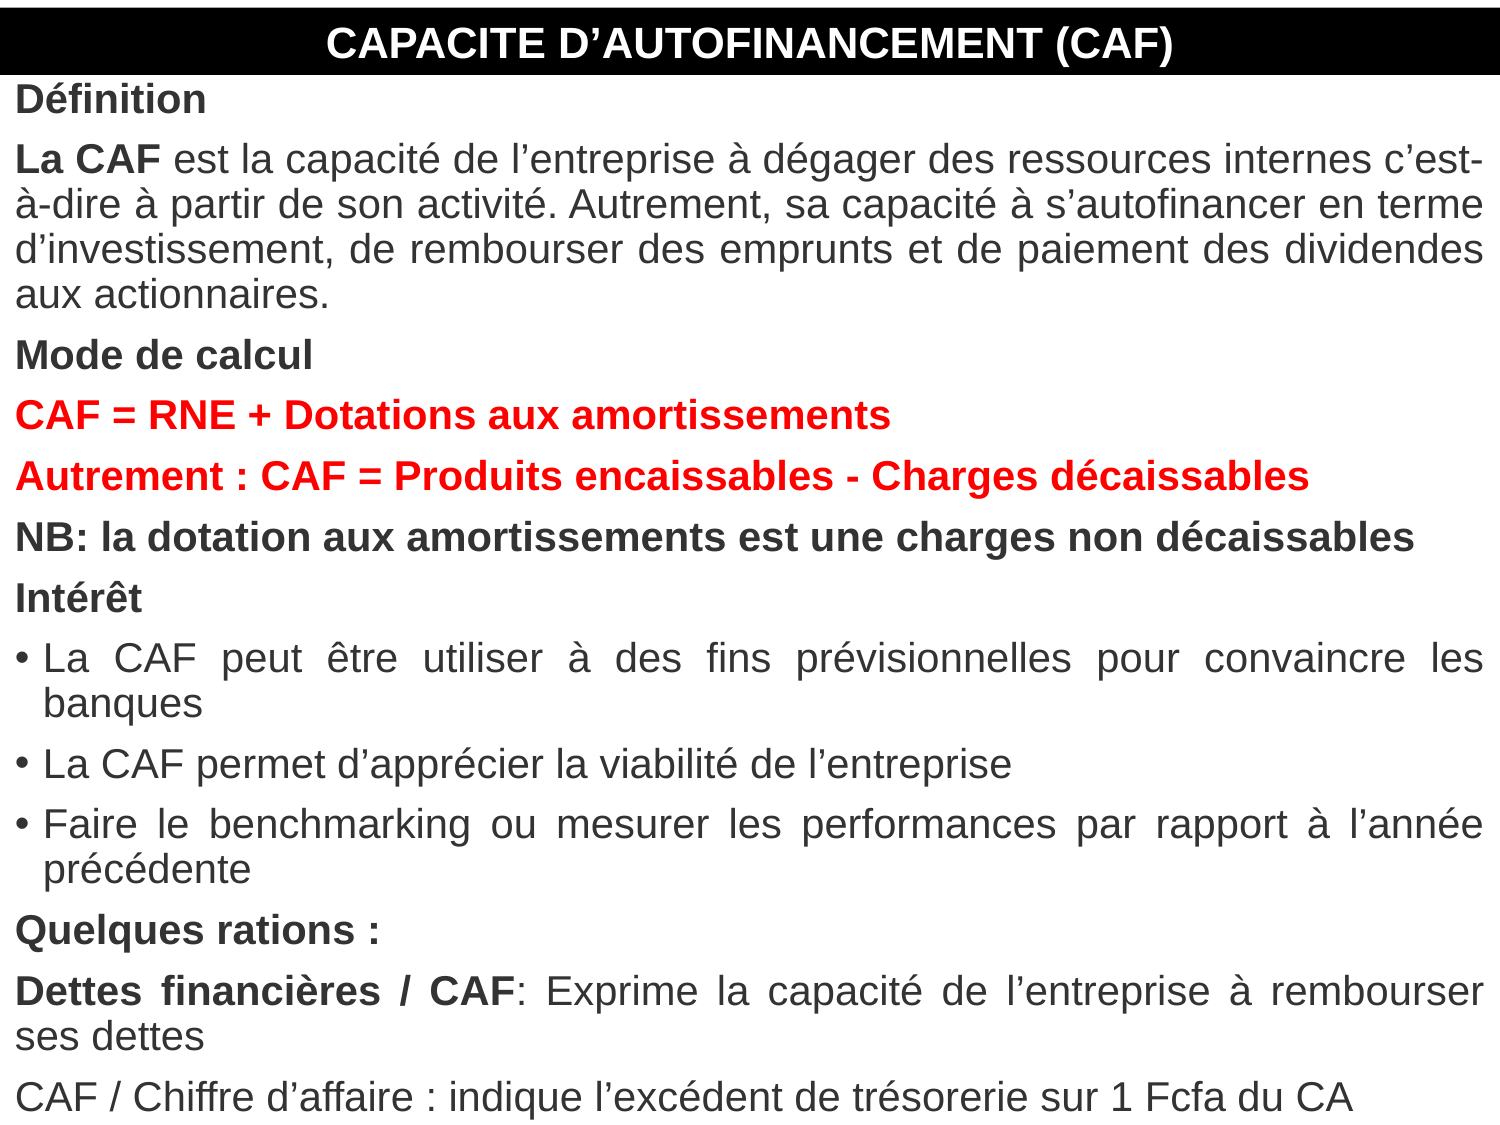

CAPACITE D’AUTOFINANCEMENT (CAF)
# Définition
La CAF est la capacité de l’entreprise à dégager des ressources internes c’est-à-dire à partir de son activité. Autrement, sa capacité à s’autofinancer en terme d’investissement, de rembourser des emprunts et de paiement des dividendes aux actionnaires.
Mode de calcul
CAF = RNE + Dotations aux amortissements
Autrement : CAF = Produits encaissables - Charges décaissables
NB: la dotation aux amortissements est une charges non décaissables
Intérêt
La CAF peut être utiliser à des fins prévisionnelles pour convaincre les banques
La CAF permet d’apprécier la viabilité de l’entreprise
Faire le benchmarking ou mesurer les performances par rapport à l’année précédente
Quelques rations :
Dettes financières / CAF: Exprime la capacité de l’entreprise à rembourser ses dettes
CAF / Chiffre d’affaire : indique l’excédent de trésorerie sur 1 Fcfa du CA